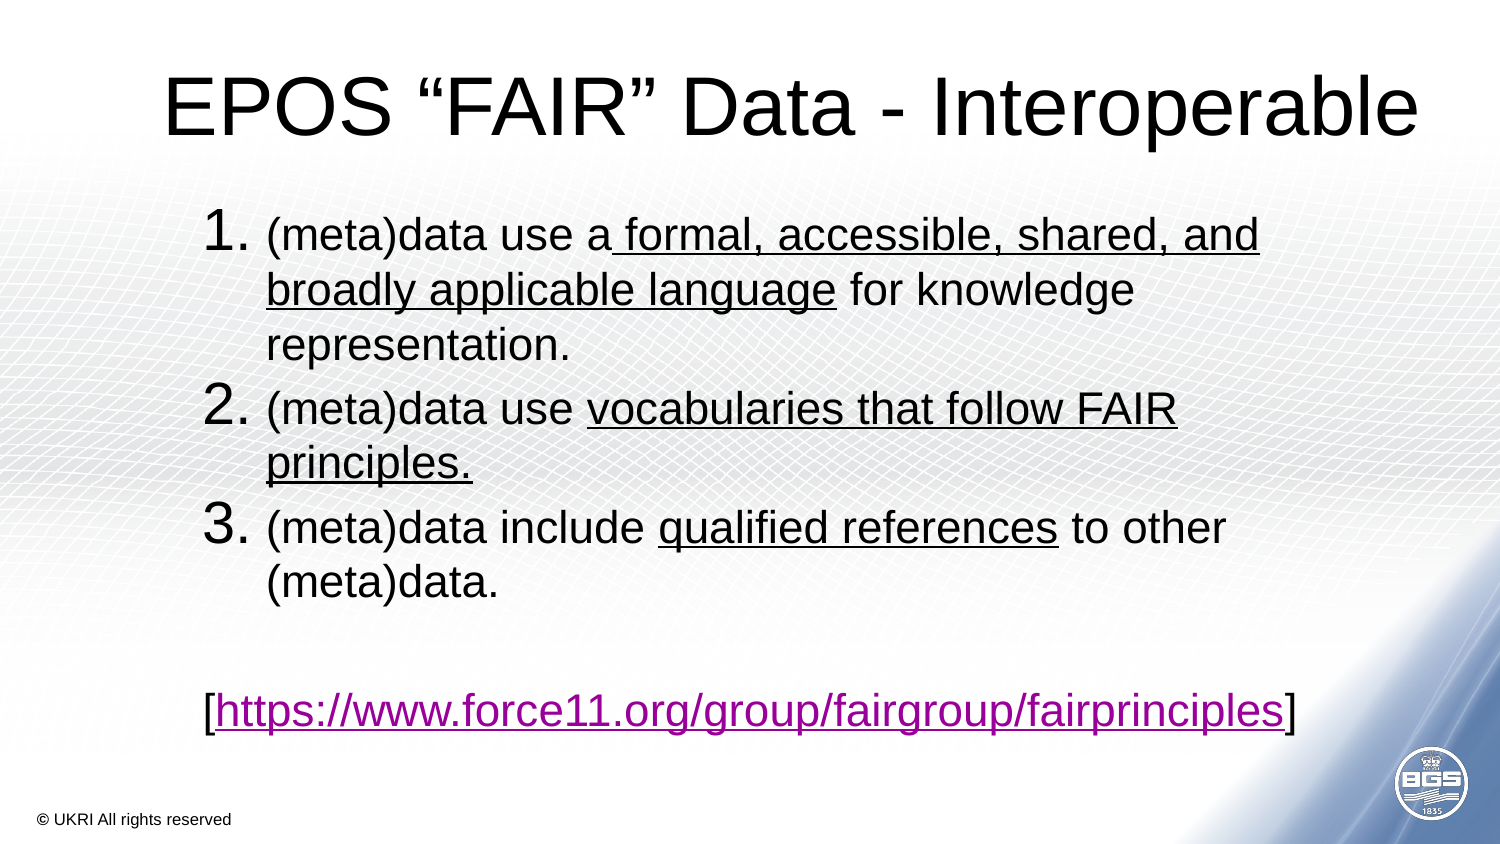

# EPOS “FAIR” Data - Interoperable
(meta)data use a formal, accessible, shared, and broadly applicable language for knowledge representation.
(meta)data use vocabularies that follow FAIR principles.
(meta)data include qualified references to other (meta)data.

[https://www.force11.org/group/fairgroup/fairprinciples]